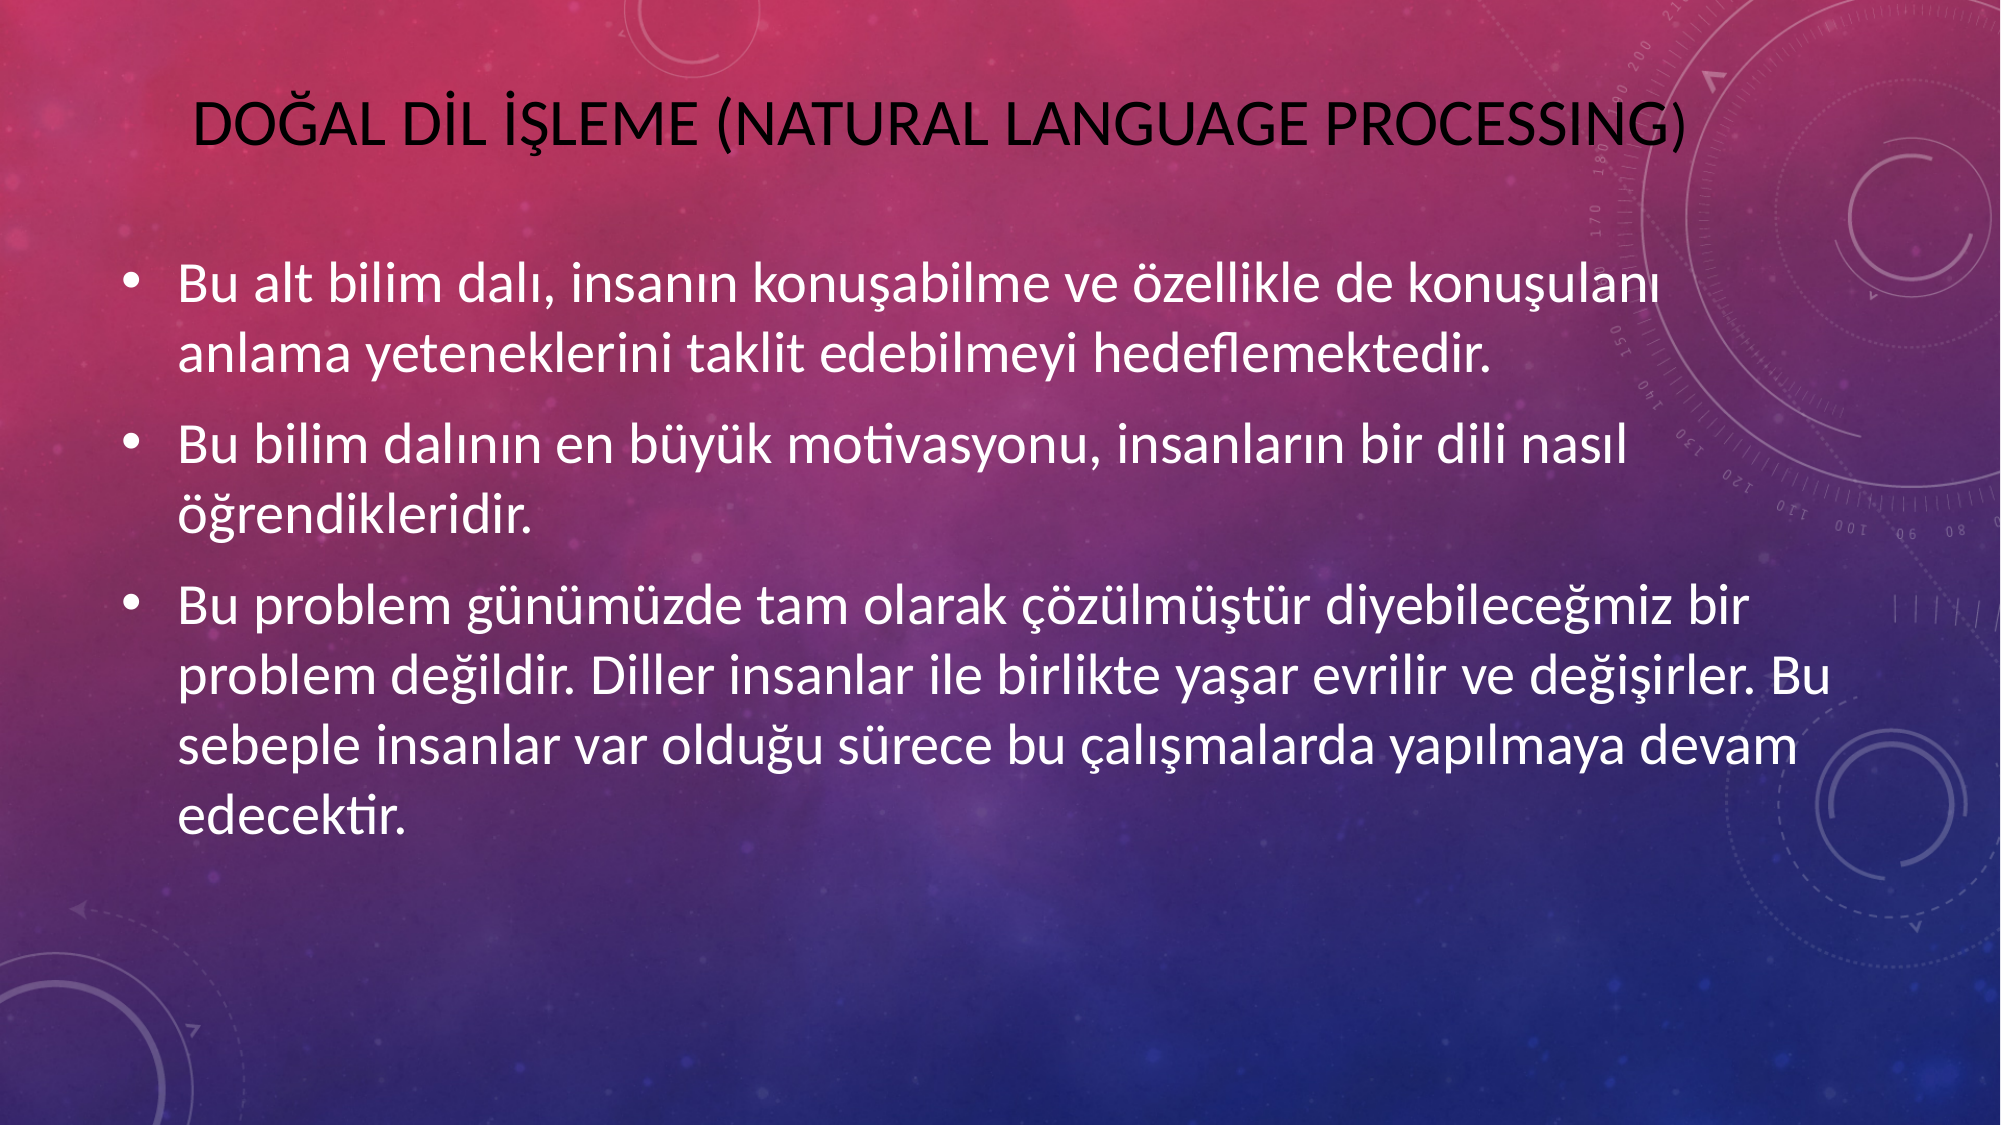

# Doğal Dİl İşleme (Natural Language Processing)
Bu alt bilim dalı, insanın konuşabilme ve özellikle de konuşulanı anlama yeteneklerini taklit edebilmeyi hedeflemektedir.
Bu bilim dalının en büyük motivasyonu, insanların bir dili nasıl öğrendikleridir.
Bu problem günümüzde tam olarak çözülmüştür diyebileceğmiz bir problem değildir. Diller insanlar ile birlikte yaşar evrilir ve değişirler. Bu sebeple insanlar var olduğu sürece bu çalışmalarda yapılmaya devam edecektir.